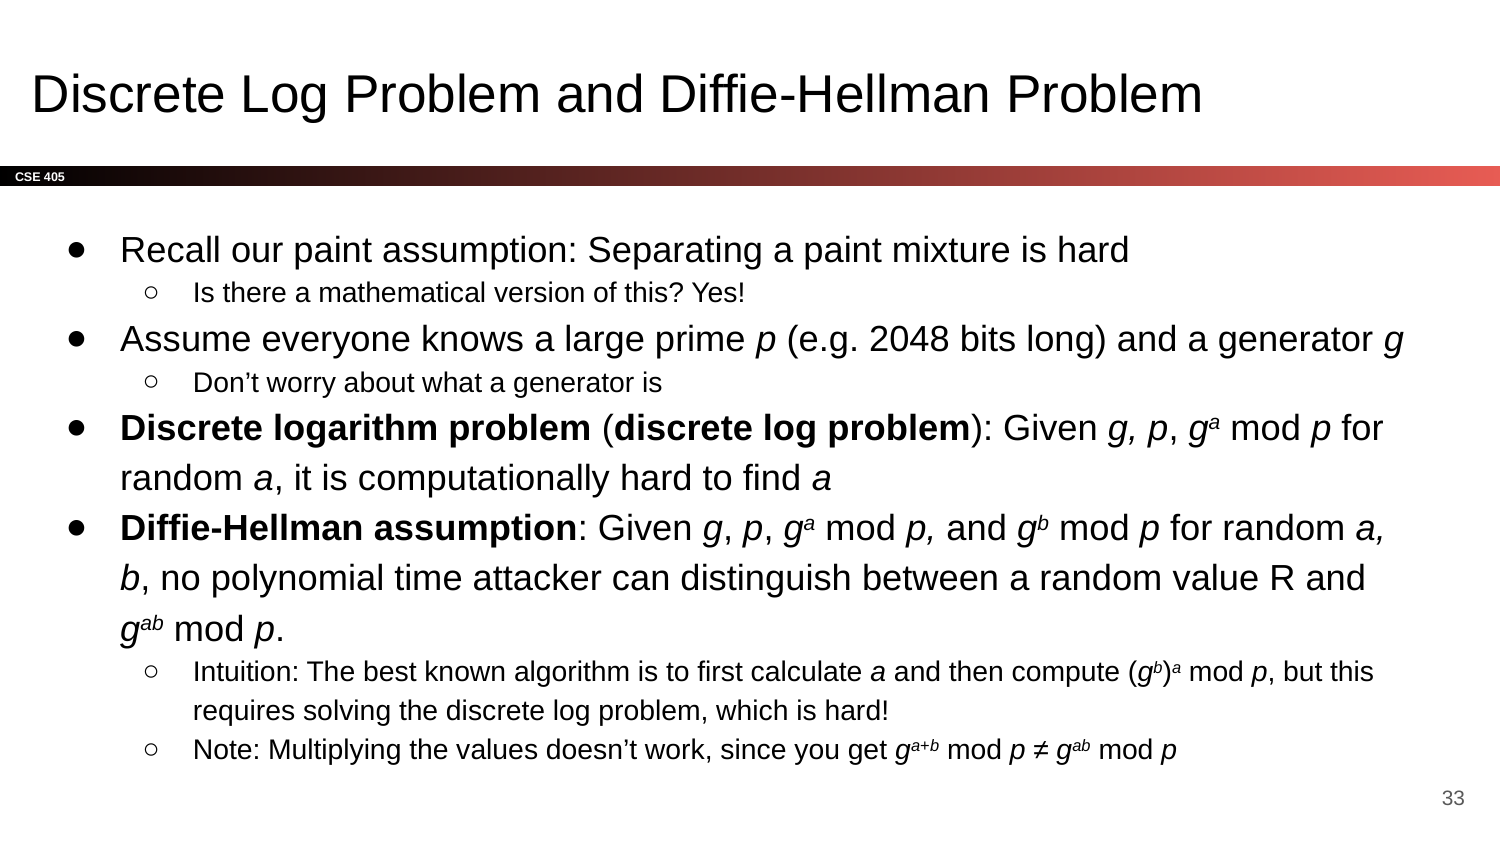

# Discrete Log Problem and Diffie-Hellman Problem
Recall our paint assumption: Separating a paint mixture is hard
Is there a mathematical version of this? Yes!
Assume everyone knows a large prime p (e.g. 2048 bits long) and a generator g
Don’t worry about what a generator is
Discrete logarithm problem (discrete log problem): Given g, p, ga mod p for random a, it is computationally hard to find a
Diffie-Hellman assumption: Given g, p, ga mod p, and gb mod p for random a, b, no polynomial time attacker can distinguish between a random value R and gab mod p.
Intuition: The best known algorithm is to first calculate a and then compute (gb)a mod p, but this requires solving the discrete log problem, which is hard!
Note: Multiplying the values doesn’t work, since you get ga+b mod p ≠ gab mod p
33